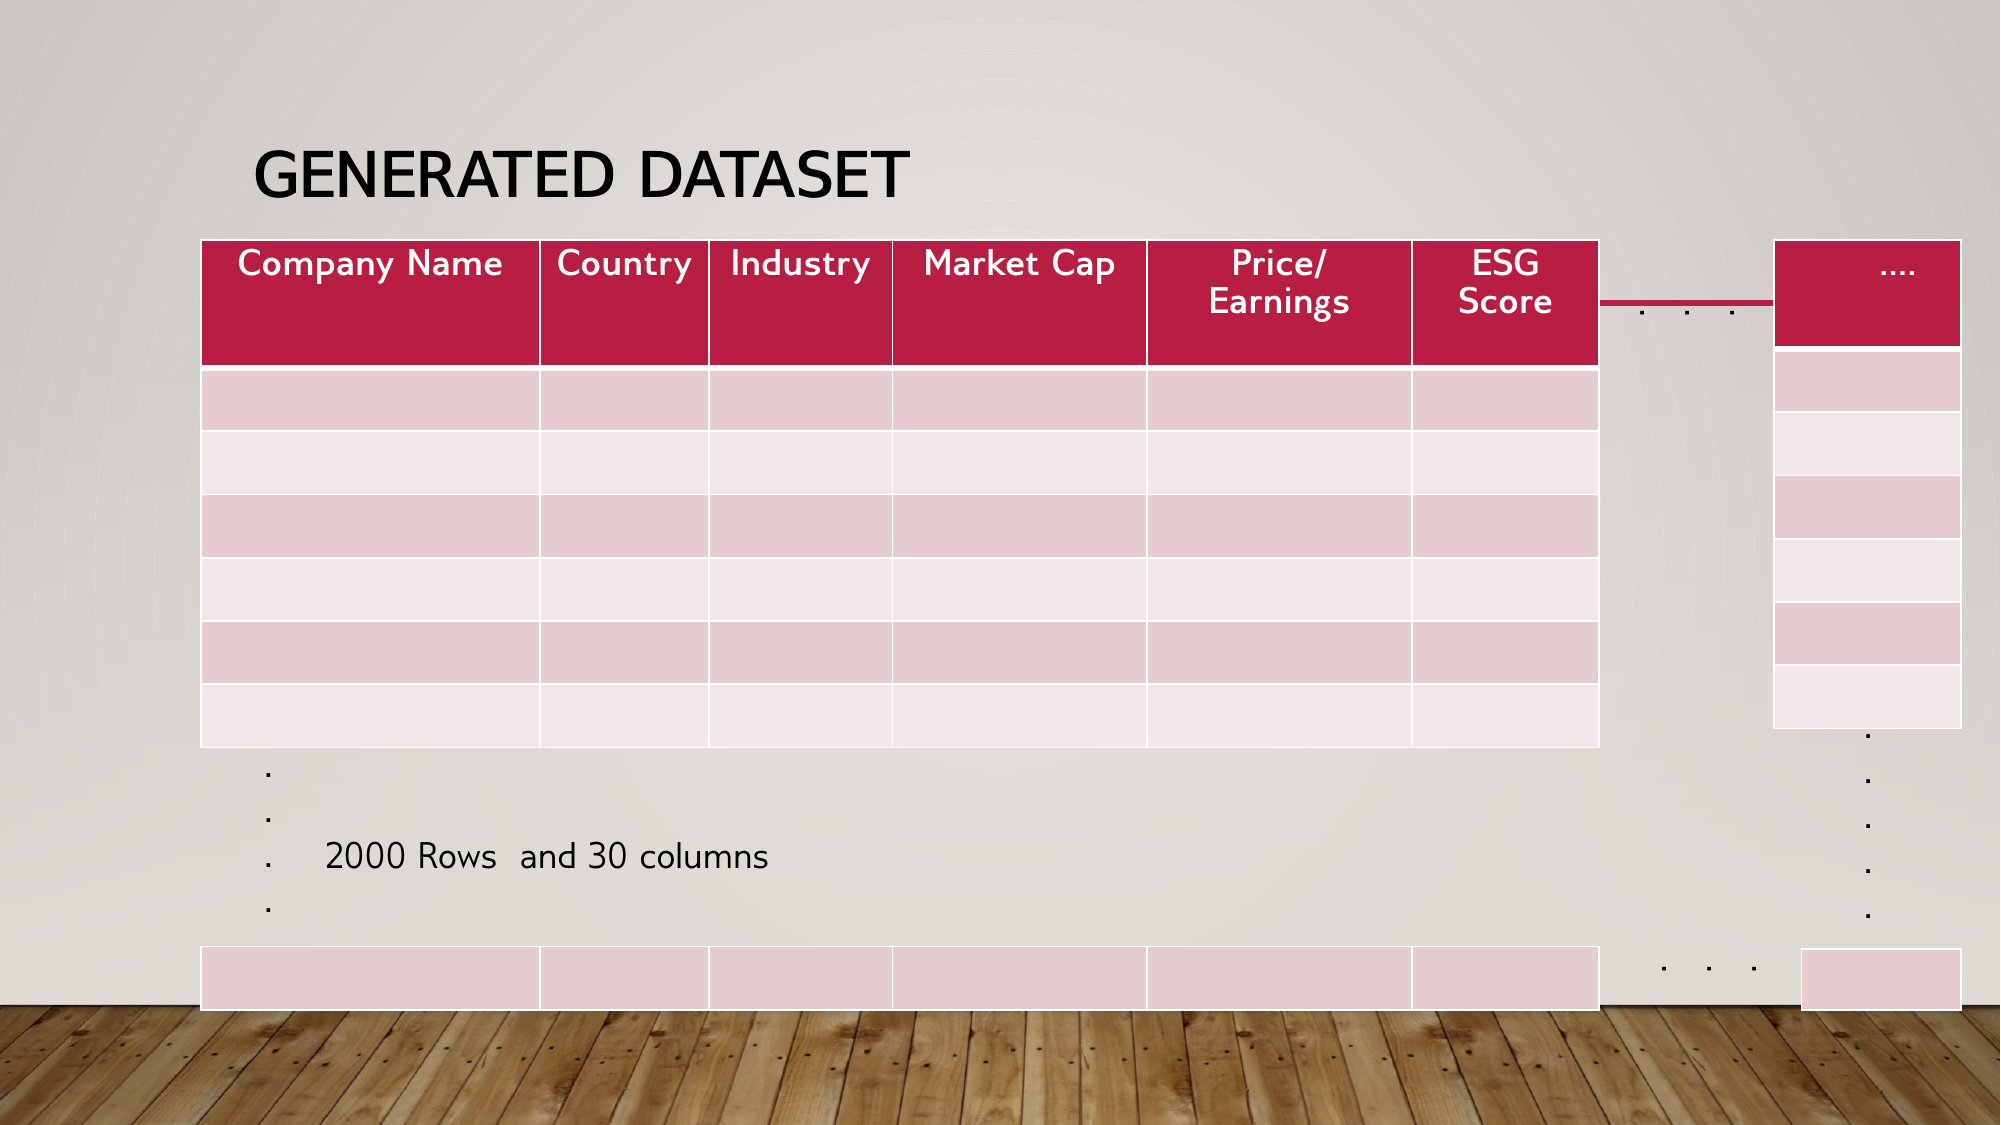

# Generated Dataset
.
.
.

| Company Name | Country | Industry | Market Cap | Price/Earnings | ESG Score |
| --- | --- | --- | --- | --- | --- |
|  |  |  |  |  |  |
|  |  |  |  |  |  |
|  |  |  |  |  |  |
|  |  |  |  |  |  |
|  |  |  |  |  |  |
|  |  |  |  |  |  |
| …. |
| --- |
|  |
|  |
|  |
|  |
|  |
|  |
.
.
.
.
.

.
.
.
.
.

2000 Rows  and 30 columns
.
.
.

|  |  |  |  |  |  |
| --- | --- | --- | --- | --- | --- |
|  |
| --- |